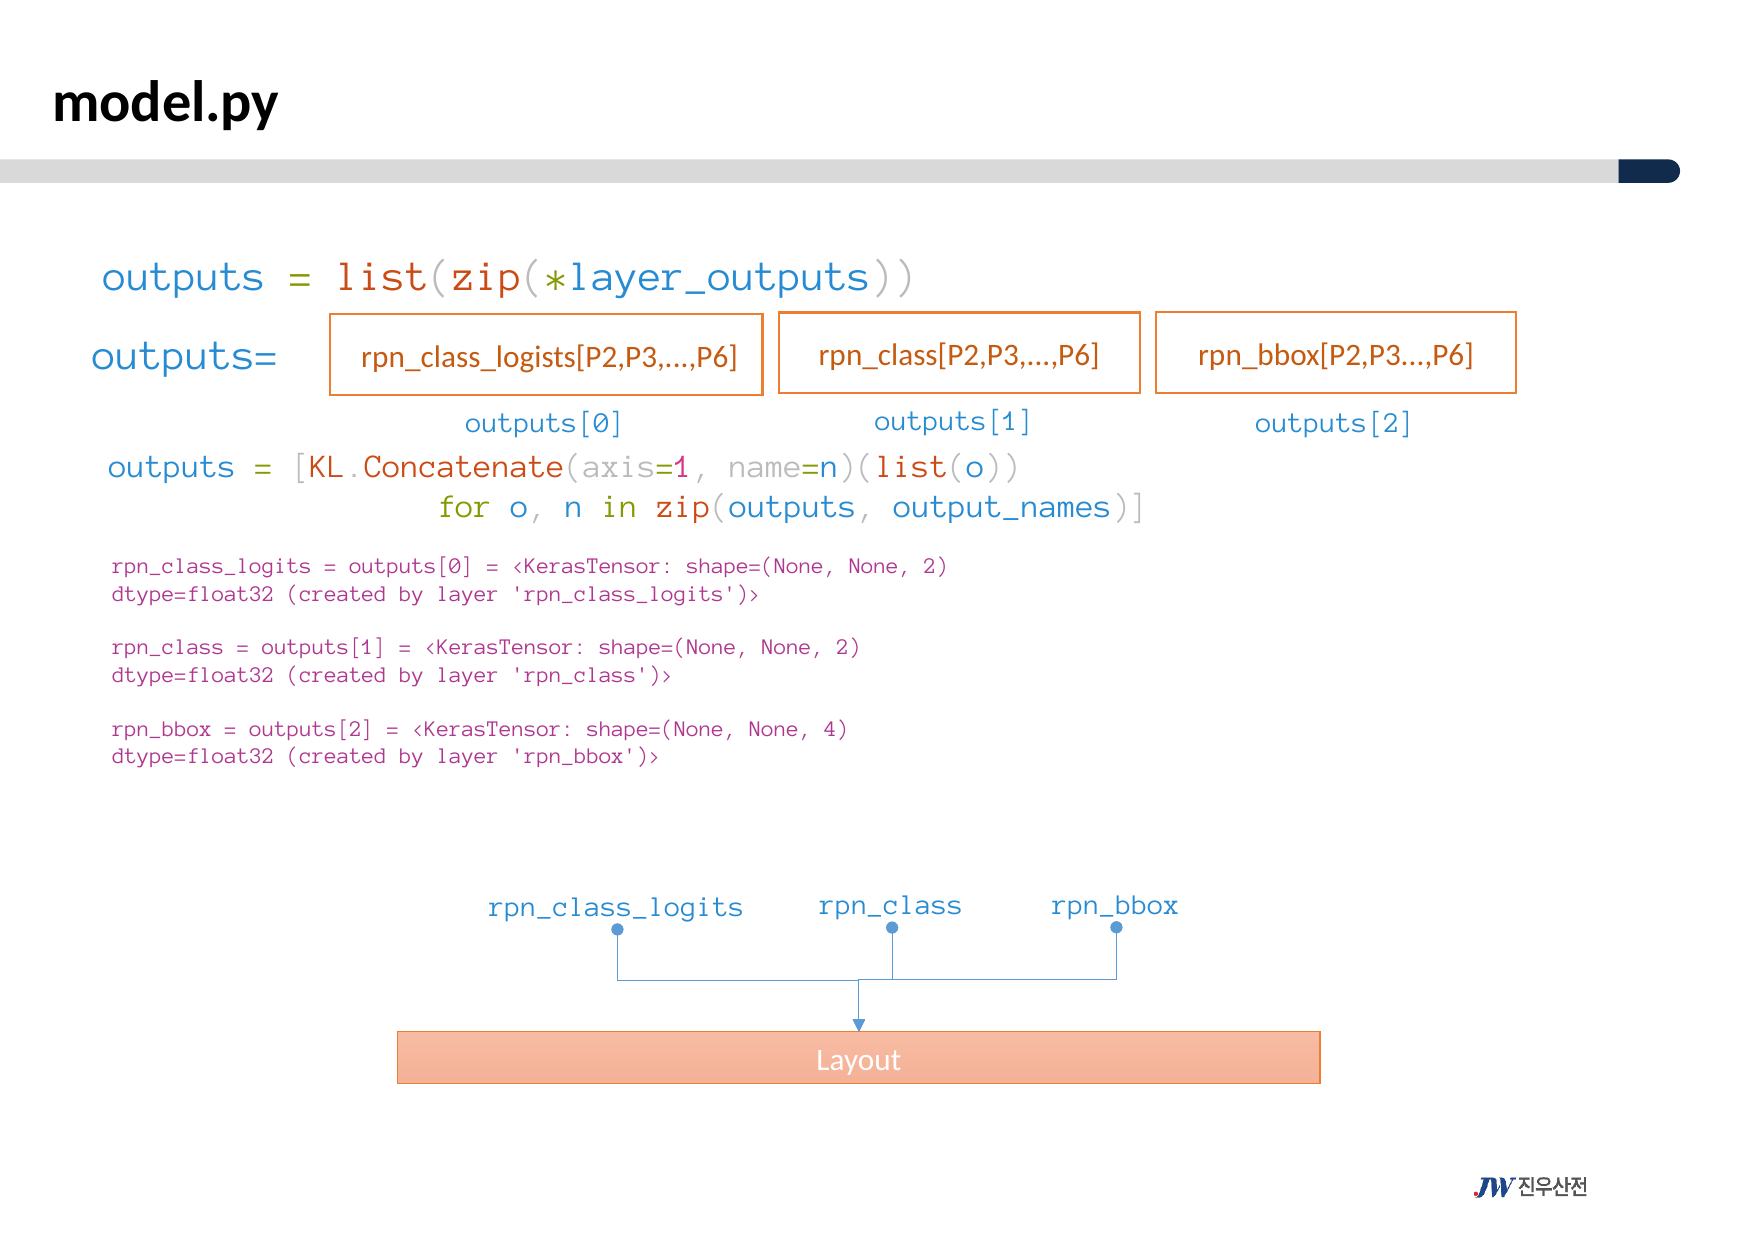

model.py
outputs = list(zip(*layer_outputs))
rpn_bbox[P2,P3...,P6]
rpn_class[P2,P3,...,P6]
 rpn_class_logists[P2,P3,...,P6]
outputs=
outputs[1]
outputs[0]
outputs[2]
 outputs = [KL.Concatenate(axis=1, name=n)(list(o))
                   for o, n in zip(outputs, output_names)]
rpn_class_logits = outputs[0] = <KerasTensor: shape=(None, None, 2) dtype=float32 (created by layer 'rpn_class_logits')>
rpn_class = outputs[1] = <KerasTensor: shape=(None, None, 2) dtype=float32 (created by layer 'rpn_class')>
rpn_bbox = outputs[2] = <KerasTensor: shape=(None, None, 4) dtype=float32 (created by layer 'rpn_bbox')>
rpn_bbox
rpn_class
rpn_class_logits
Layout